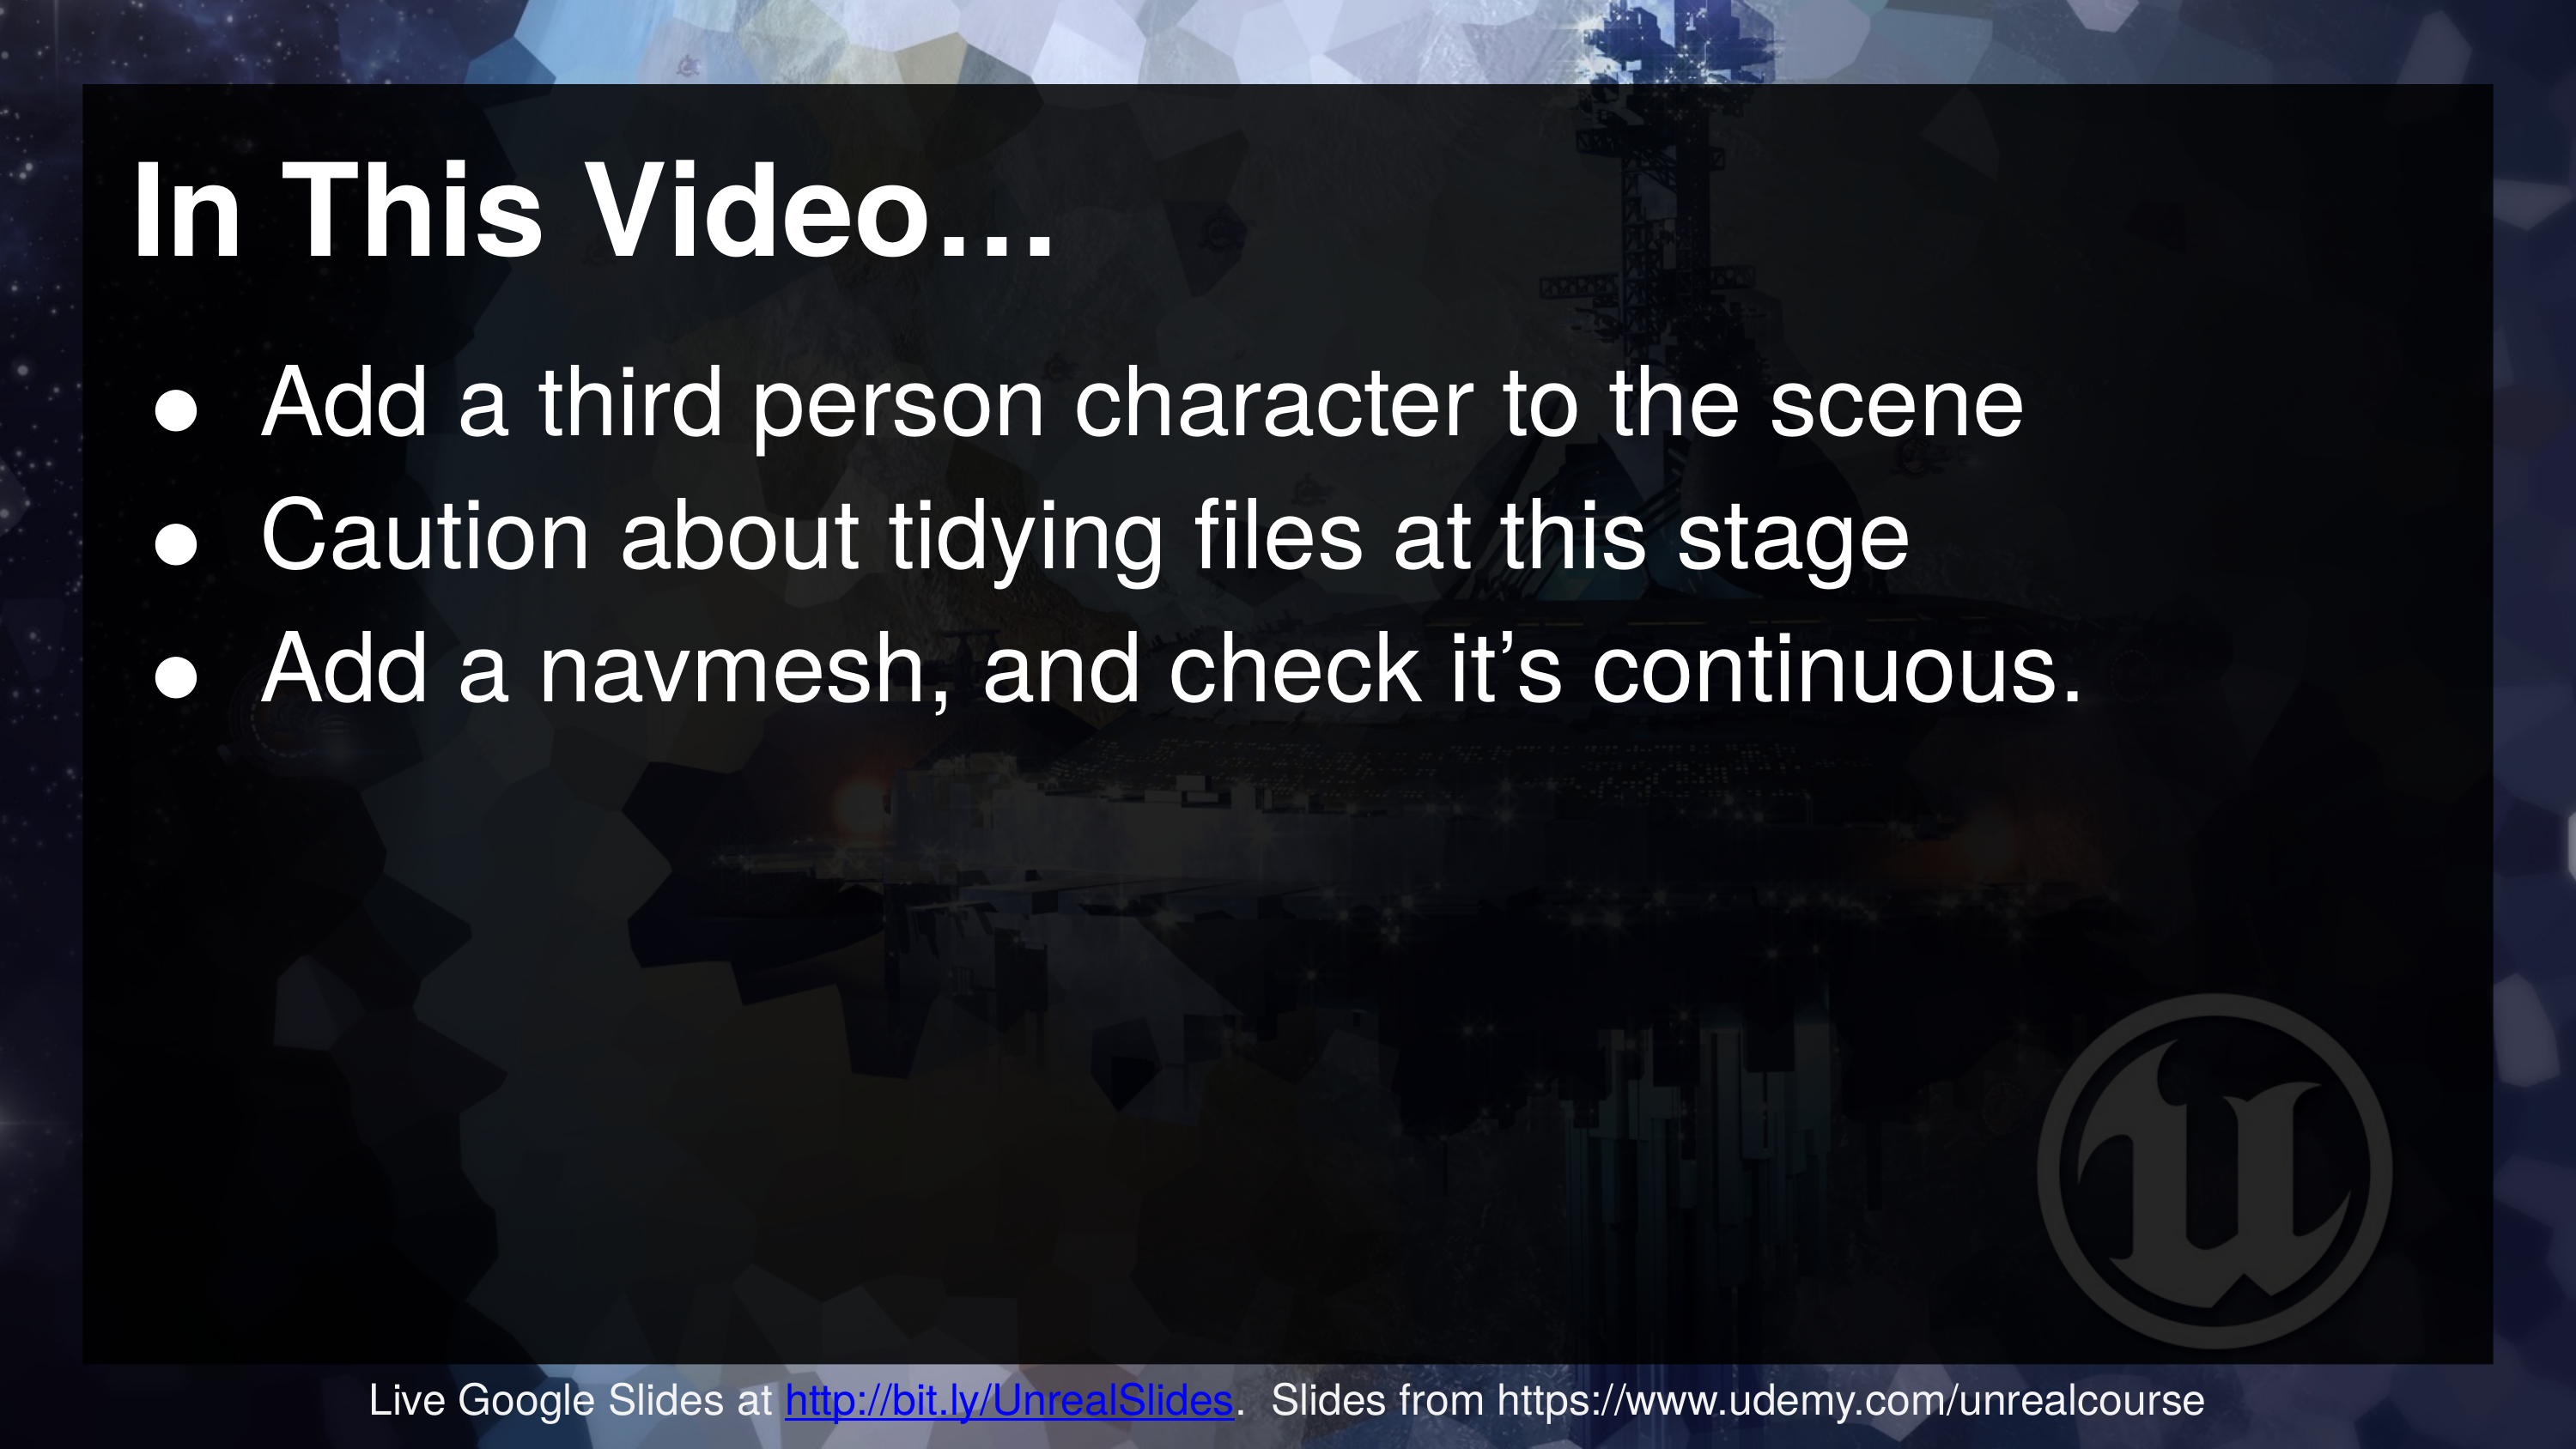

# In This Video…
Add a third person character to the scene
Caution about tidying files at this stage
Add a navmesh, and check it’s continuous.